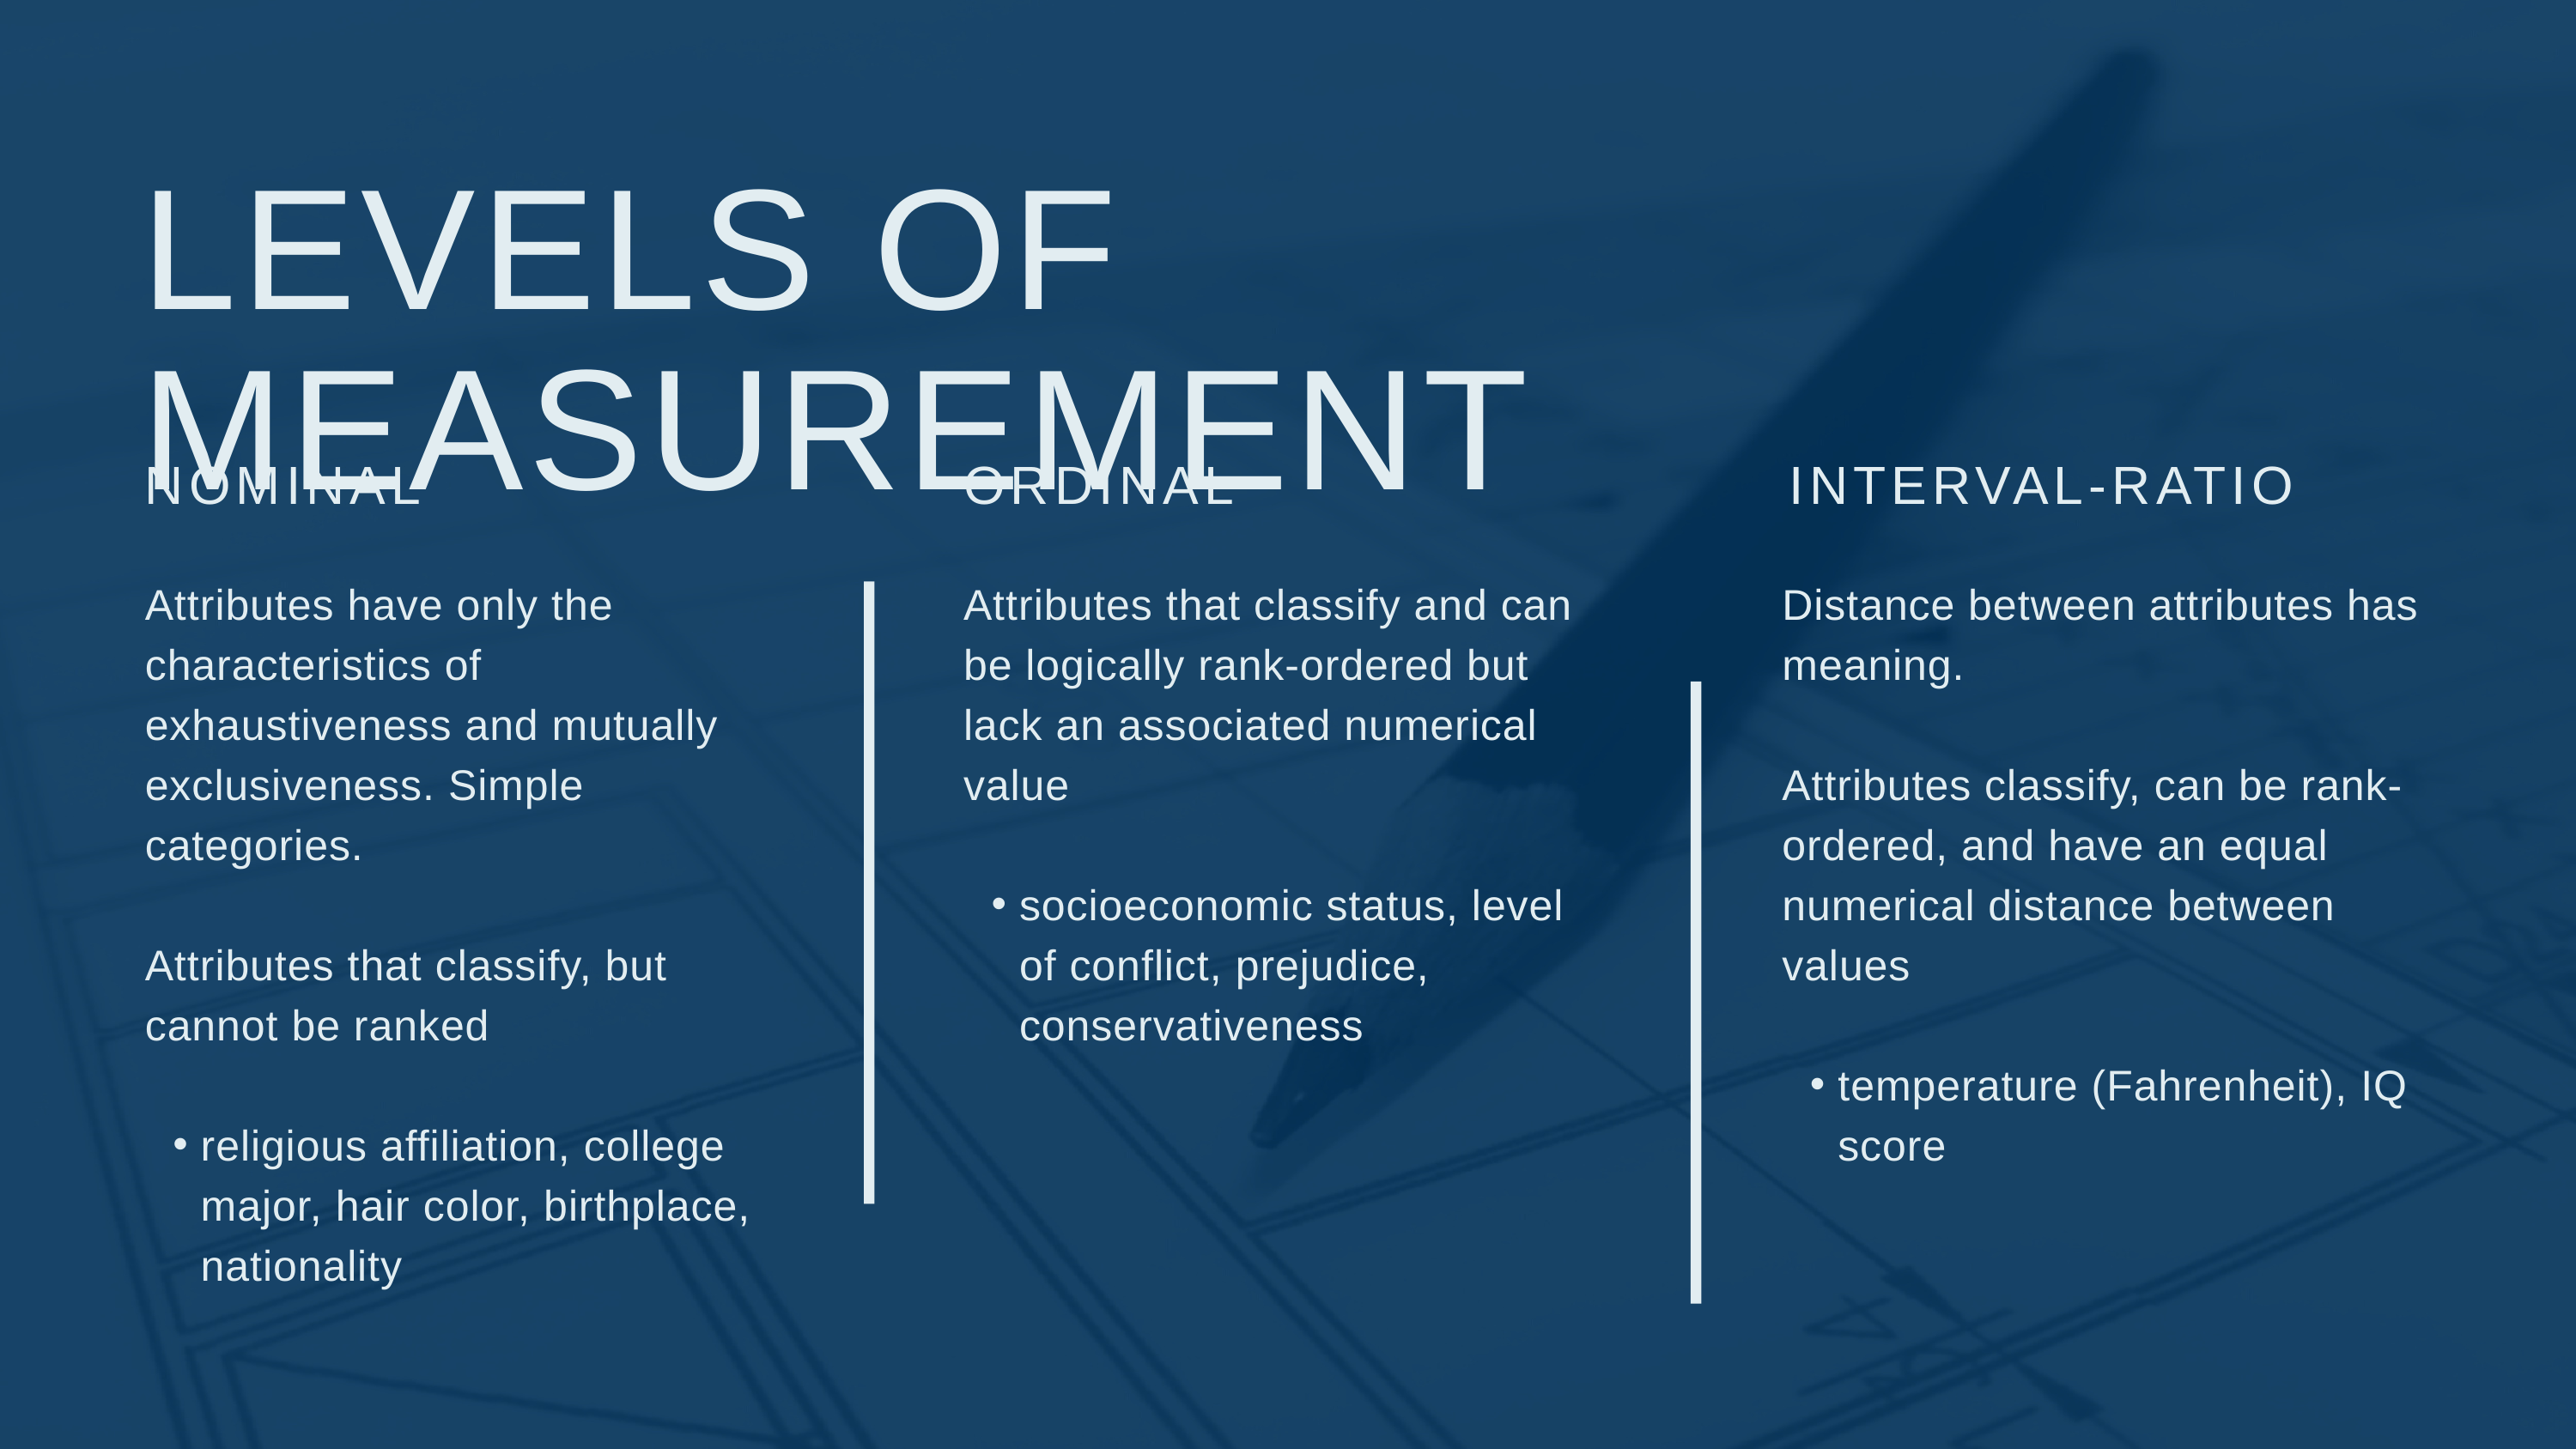

LEVELS OF MEASUREMENT
NOMINAL
Attributes have only the characteristics of exhaustiveness and mutually exclusiveness. Simple categories.

Attributes that classify, but cannot be ranked

religious affiliation, college major, hair color, birthplace, nationality

ORDINAL
Attributes that classify and can be logically rank-ordered but lack an associated numerical value

socioeconomic status, level of conflict, prejudice, conservativeness
INTERVAL-RATIO
Distance between attributes has meaning.

Attributes classify, can be rank-ordered, and have an equal numerical distance between values

temperature (Fahrenheit), IQ score